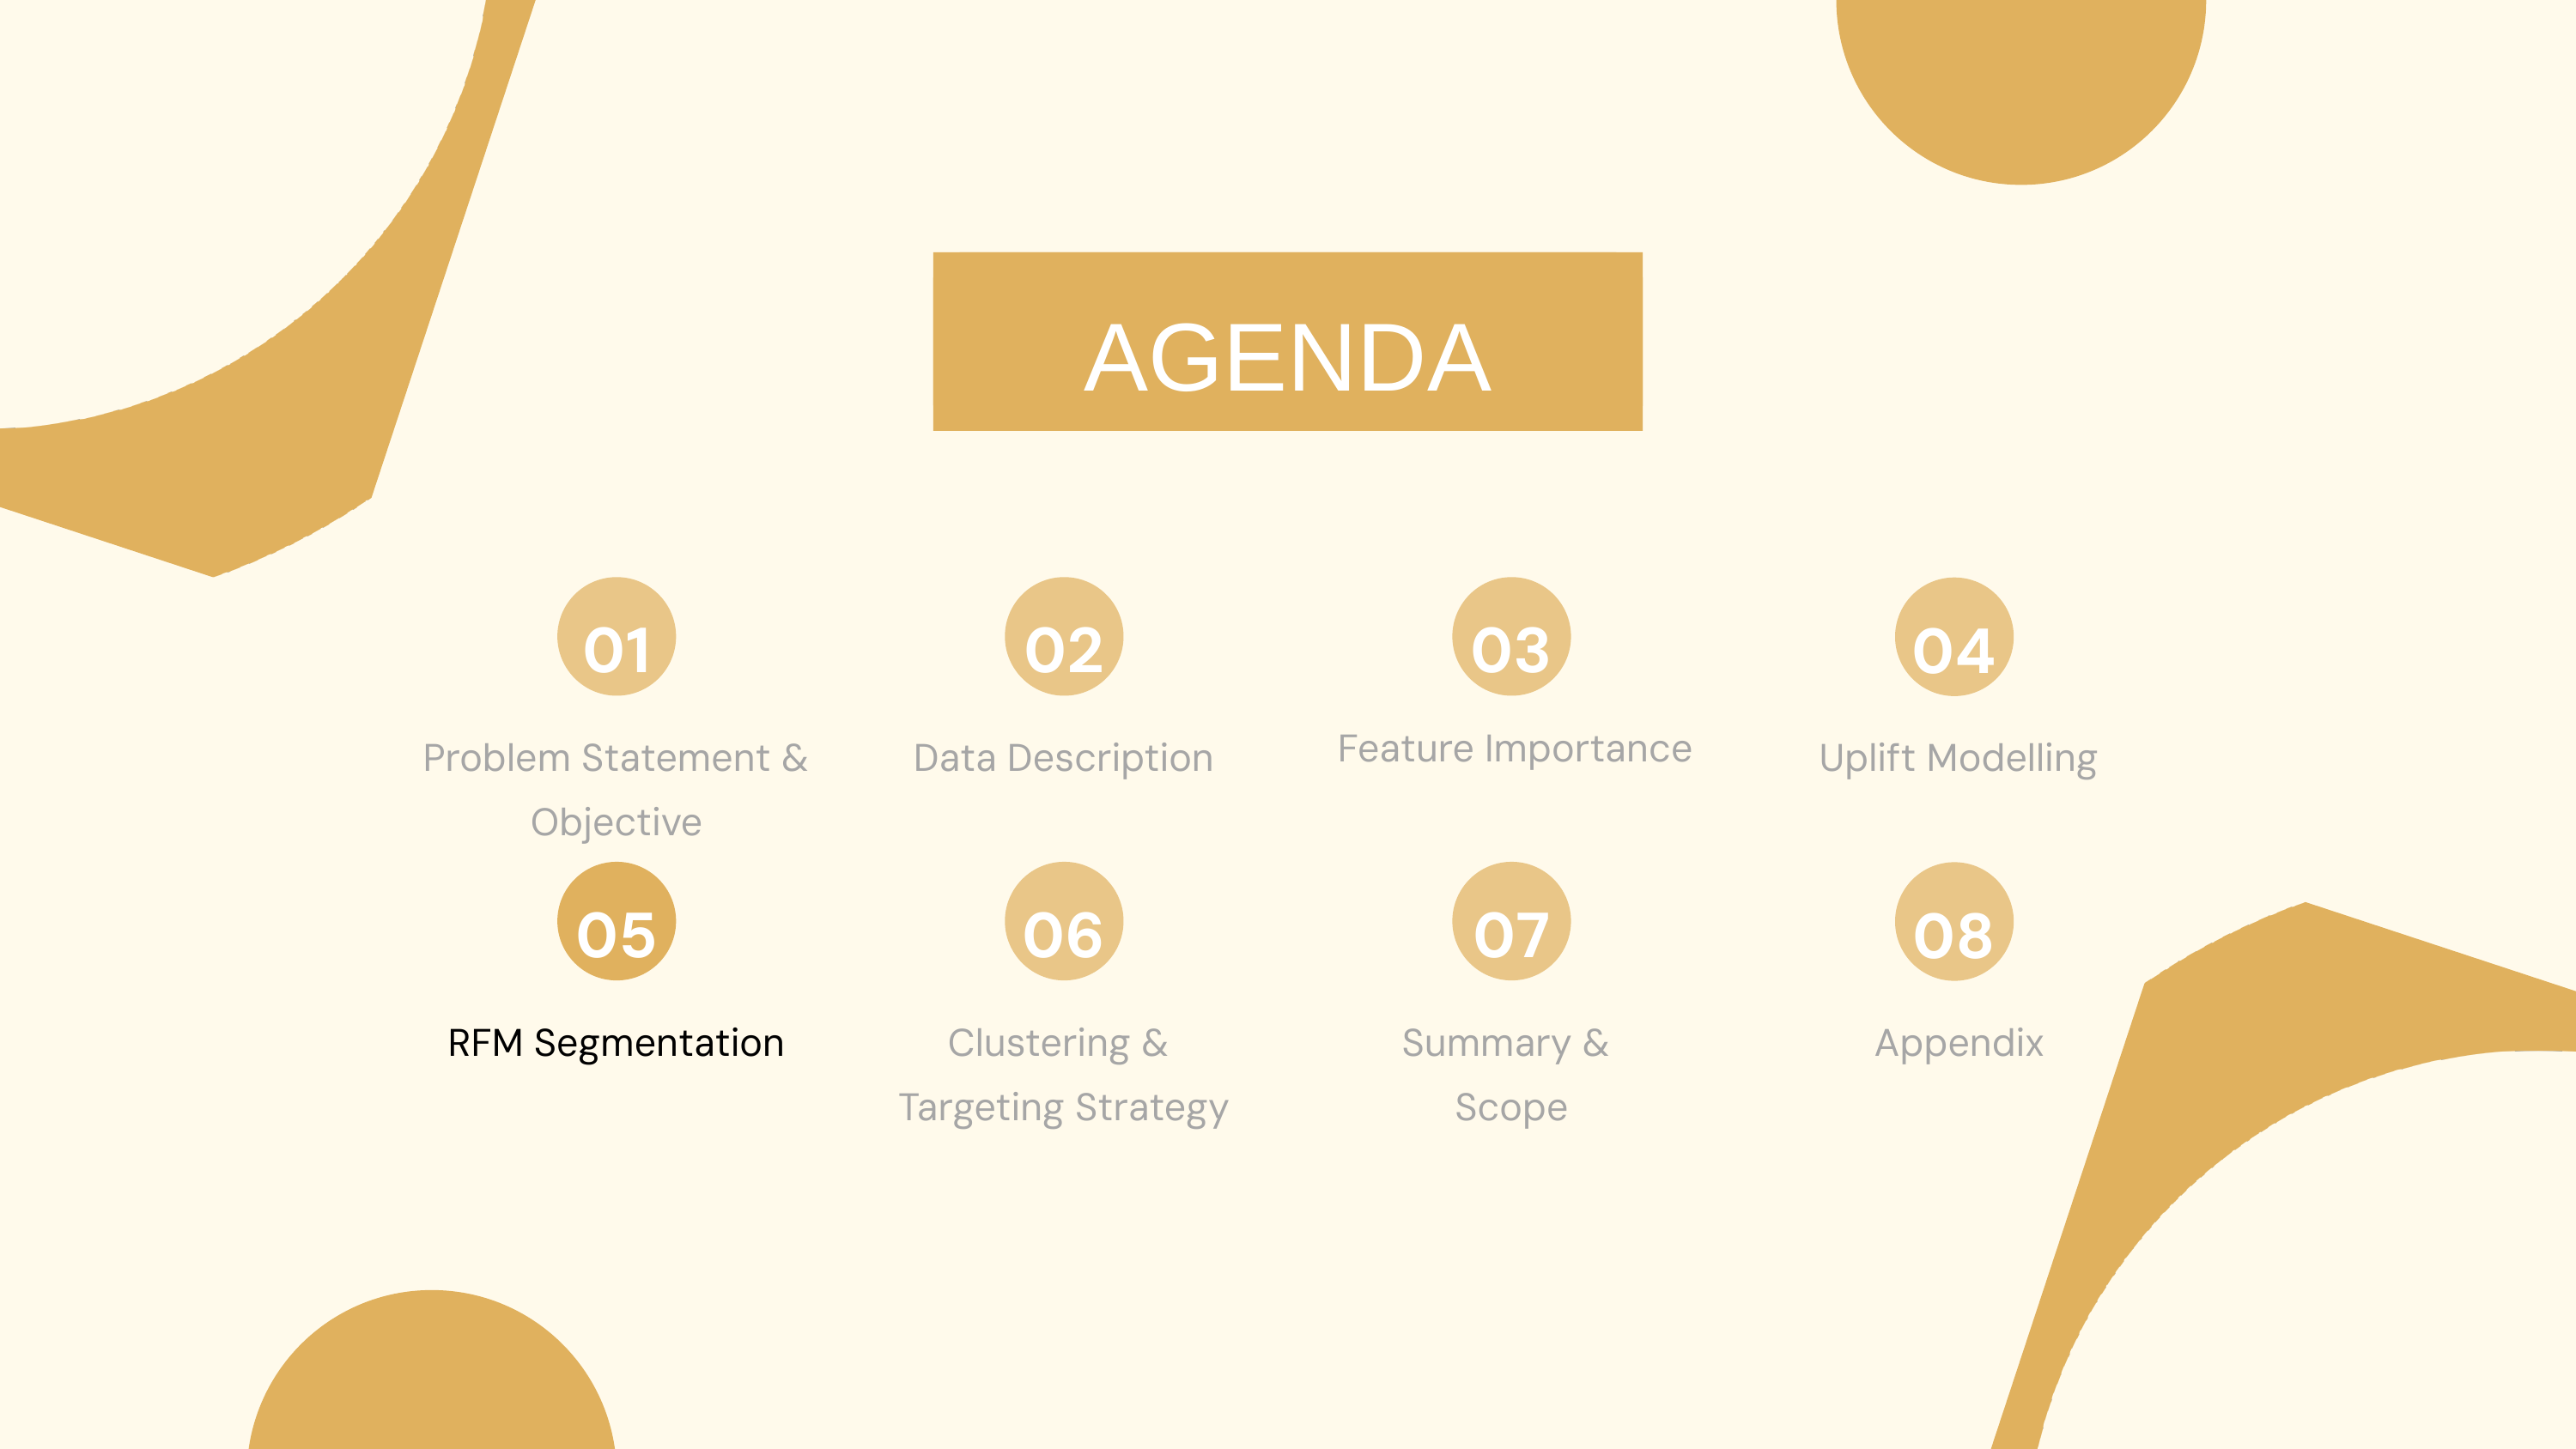

AGENDA

01
02
03
04
Feature Importance
Problem Statement & Objective
Data Description
Uplift Modelling

05

06
07
08
RFM Segmentation
Clustering &
Targeting Strategy
Summary &
Scope
Appendix